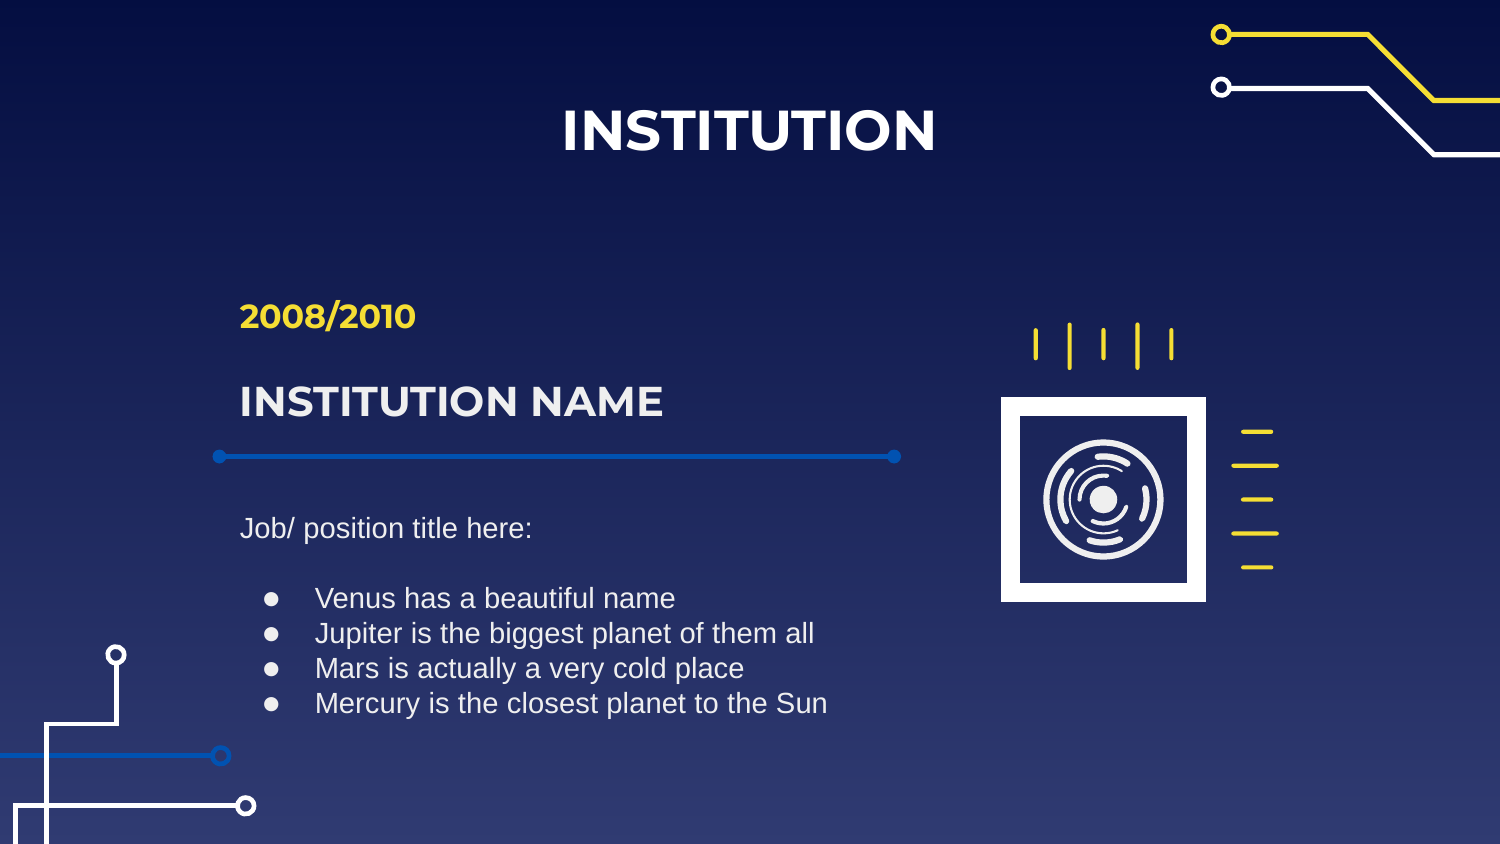

# INSTITUTION

2008/2010

INSTITUTION NAME

Job/ position title here:

Venus has a beautiful name
Jupiter is the biggest planet of them all
Mars is actually a very cold place
Mercury is the closest planet to the Sun